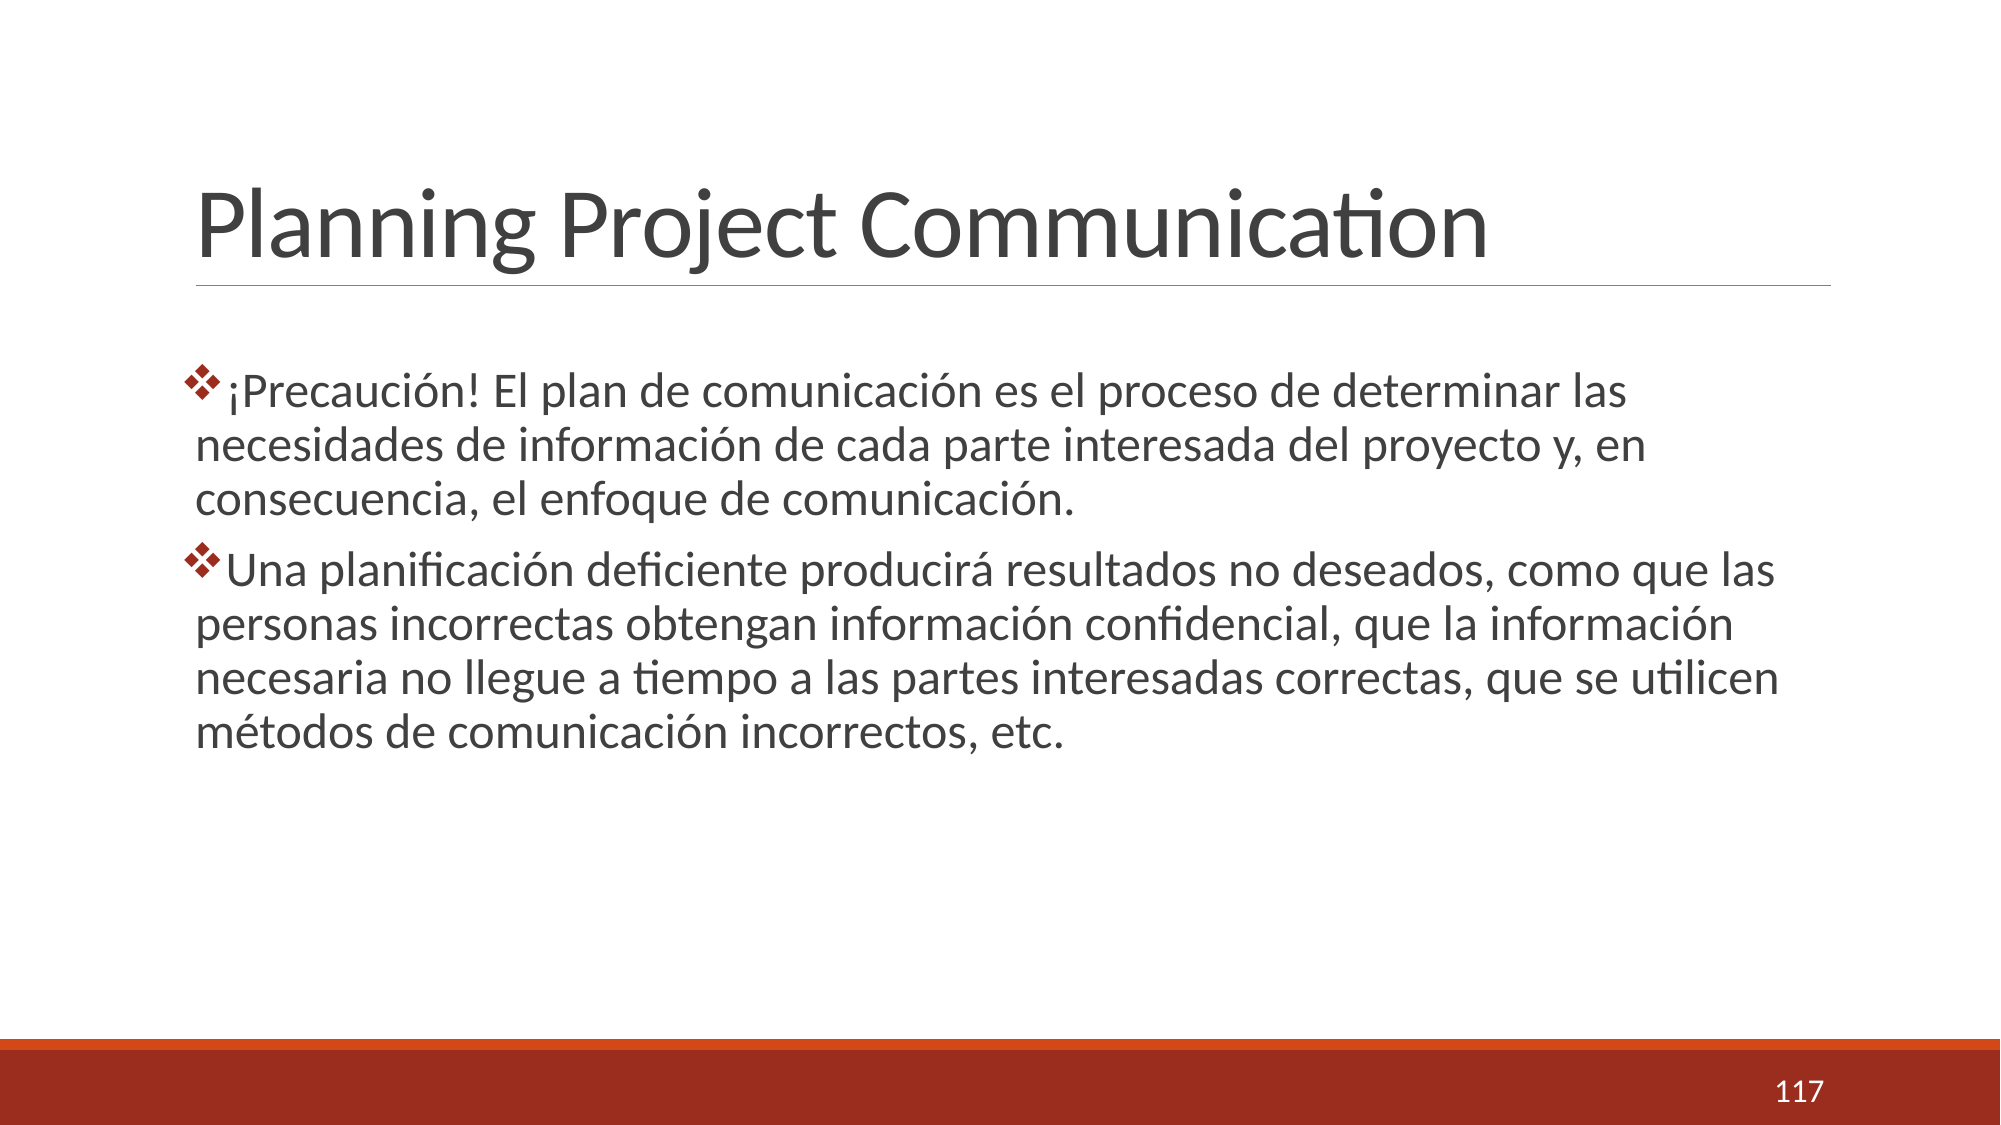

# Planning Project Communication
¡Precaución! El plan de comunicación es el proceso de determinar las necesidades de información de cada parte interesada del proyecto y, en consecuencia, el enfoque de comunicación.
Una planificación deficiente producirá resultados no deseados, como que las personas incorrectas obtengan información confidencial, que la información necesaria no llegue a tiempo a las partes interesadas correctas, que se utilicen métodos de comunicación incorrectos, etc.
117